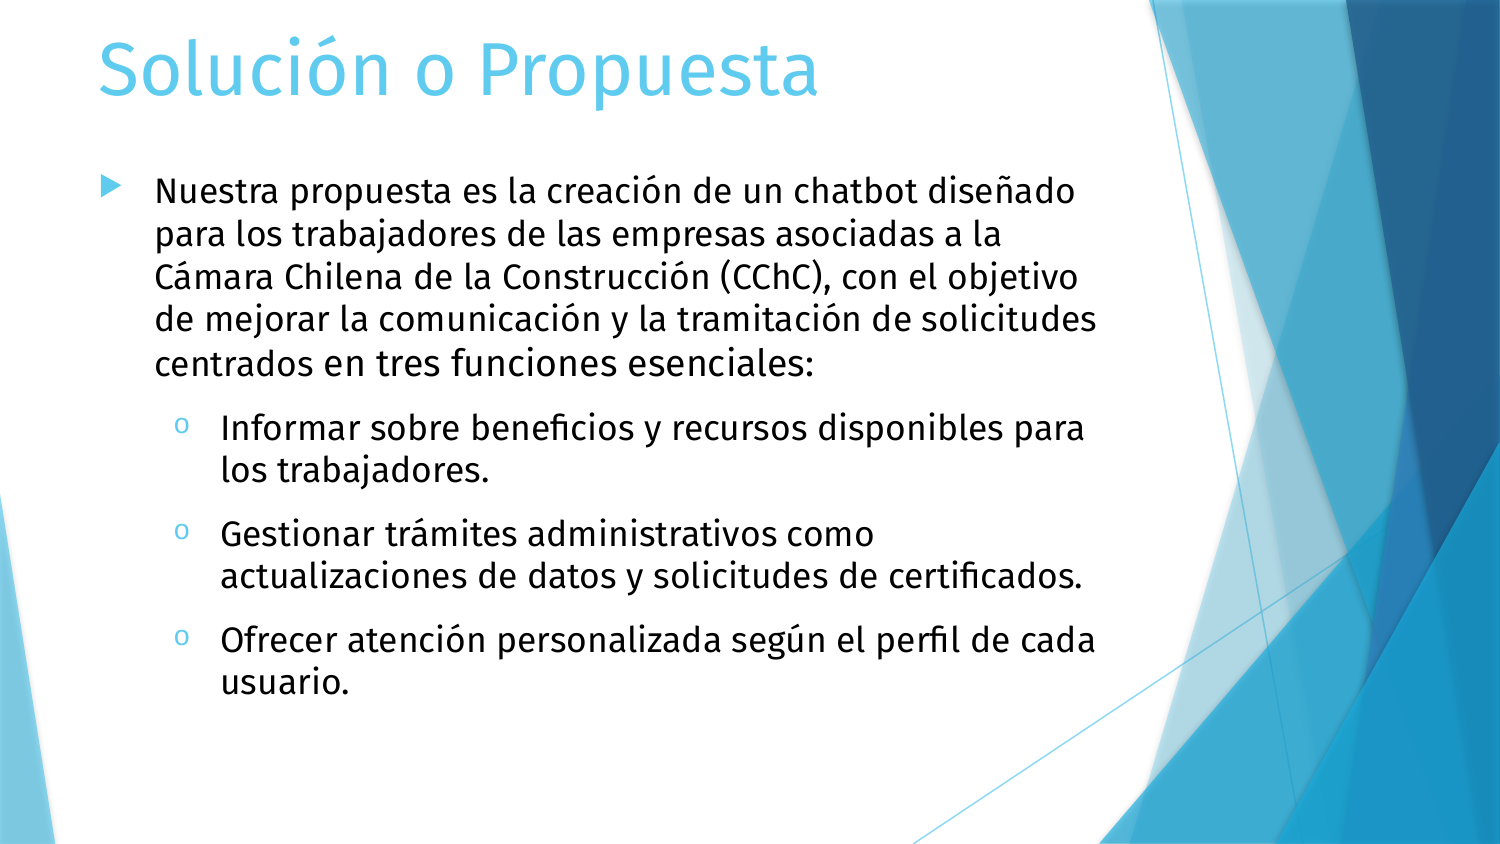

# Solución o Propuesta
Nuestra propuesta es la creación de un chatbot diseñado para los trabajadores de las empresas asociadas a la Cámara Chilena de la Construcción (CChC), con el objetivo de mejorar la comunicación y la tramitación de solicitudes centrados en tres funciones esenciales:
Informar sobre beneficios y recursos disponibles para los trabajadores.
Gestionar trámites administrativos como actualizaciones de datos y solicitudes de certificados.
Ofrecer atención personalizada según el perfil de cada usuario.